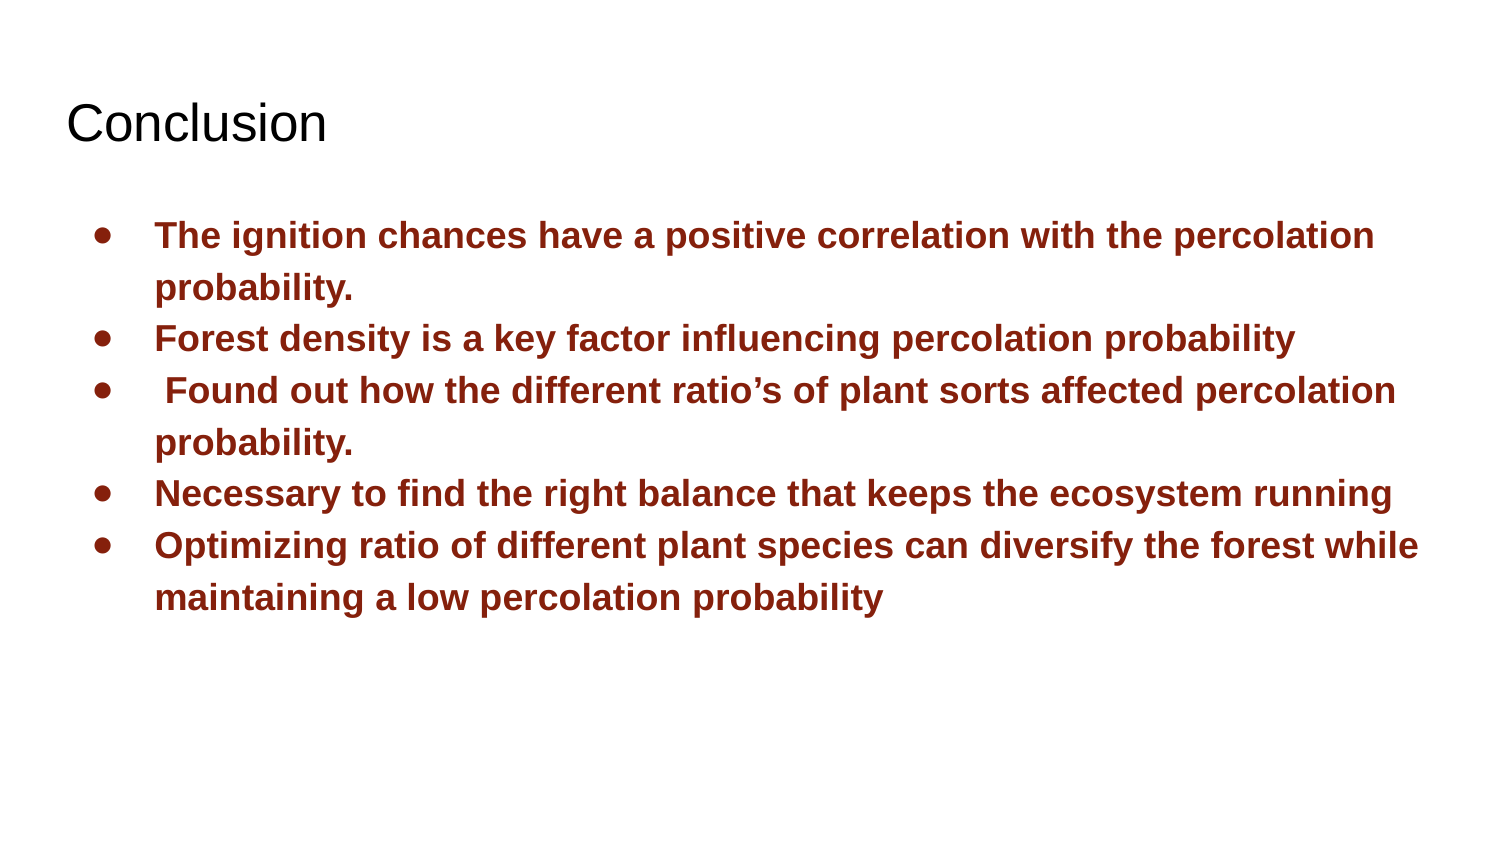

# Conclusion
The ignition chances have a positive correlation with the percolation probability.
Forest density is a key factor influencing percolation probability
 Found out how the different ratio’s of plant sorts affected percolation probability.
Necessary to find the right balance that keeps the ecosystem running
Optimizing ratio of different plant species can diversify the forest while maintaining a low percolation probability